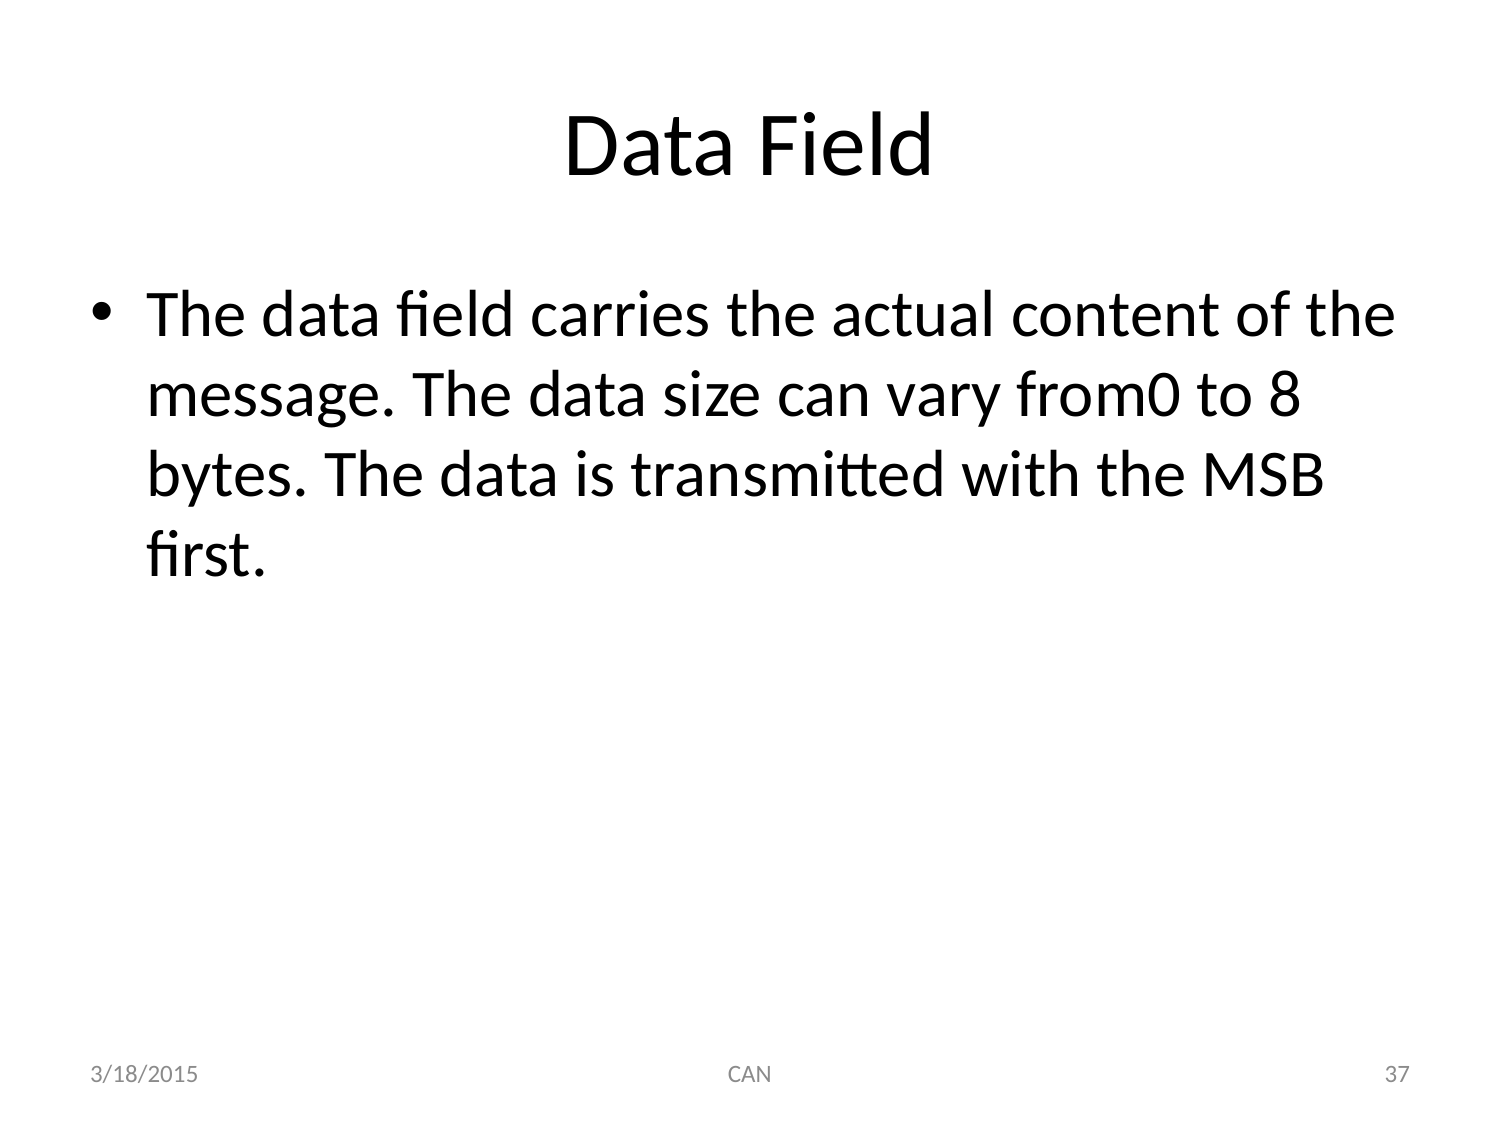

# Data Field
The data field carries the actual content of the message. The data size can vary from0 to 8 bytes. The data is transmitted with the MSB first.
3/18/2015
CAN
37